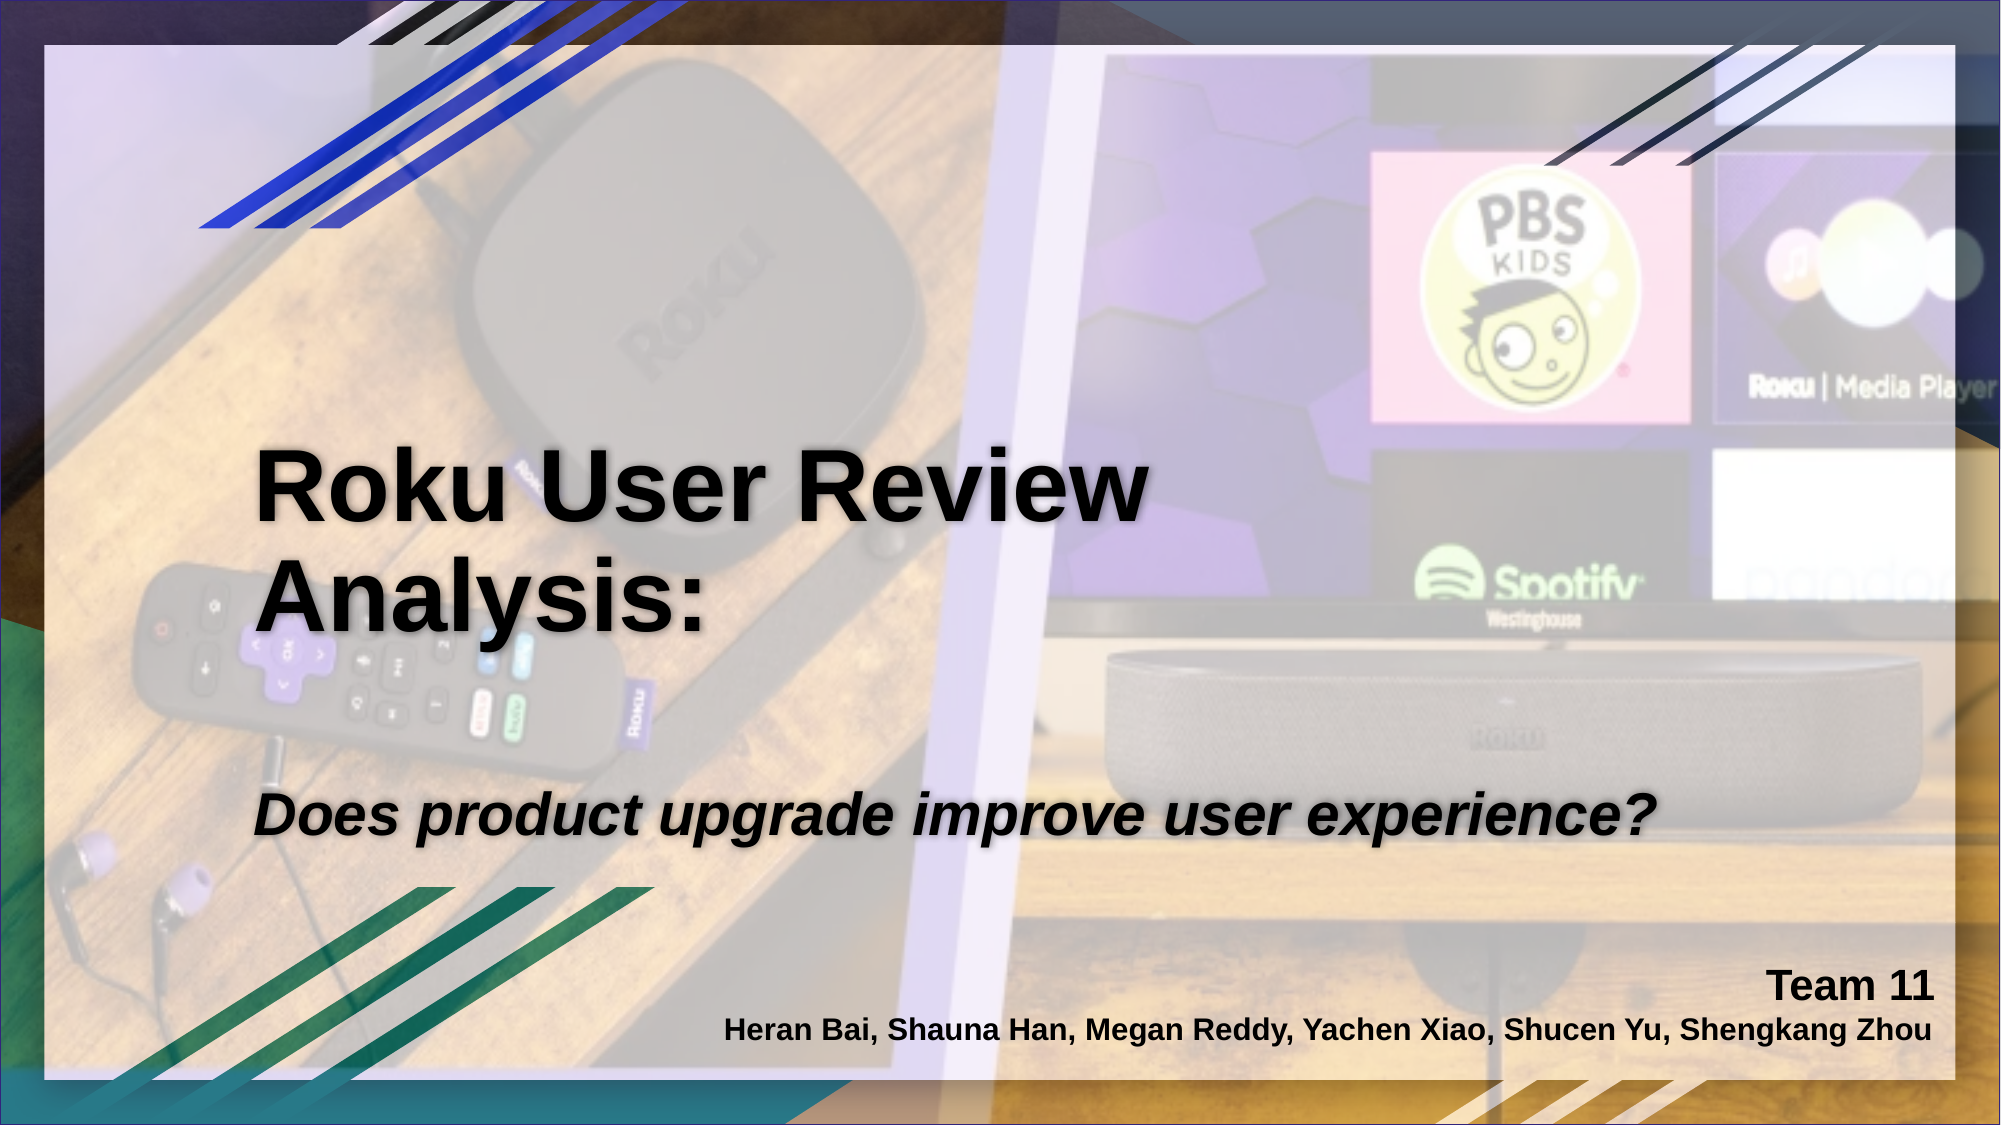

# Roku User Review
Analysis:

Does product upgrade improve user experience?
Team 11
Heran Bai, Shauna Han, Megan Reddy, Yachen Xiao, Shucen Yu, Shengkang Zhou